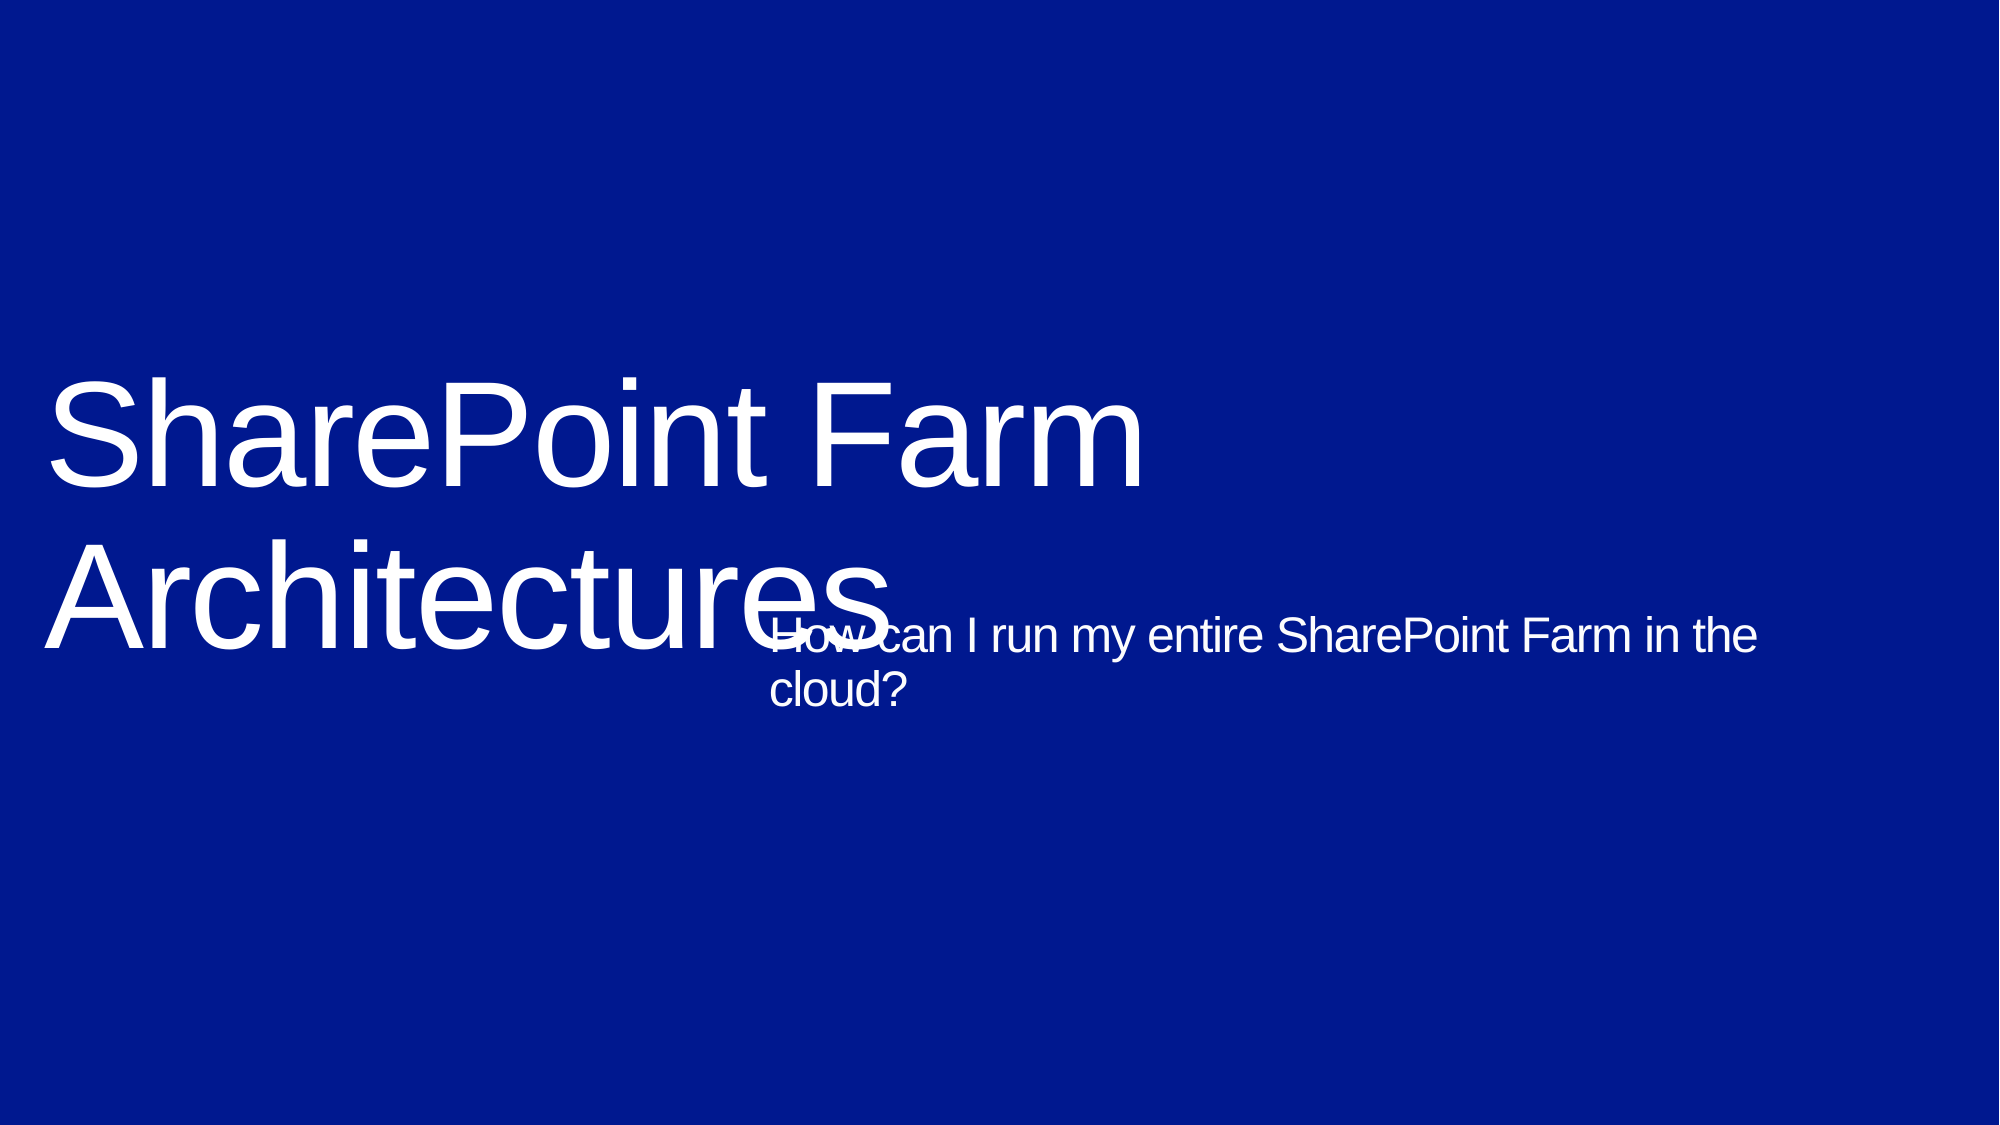

# SharePoint Farm Architectures
How can I run my entire SharePoint Farm in the cloud?